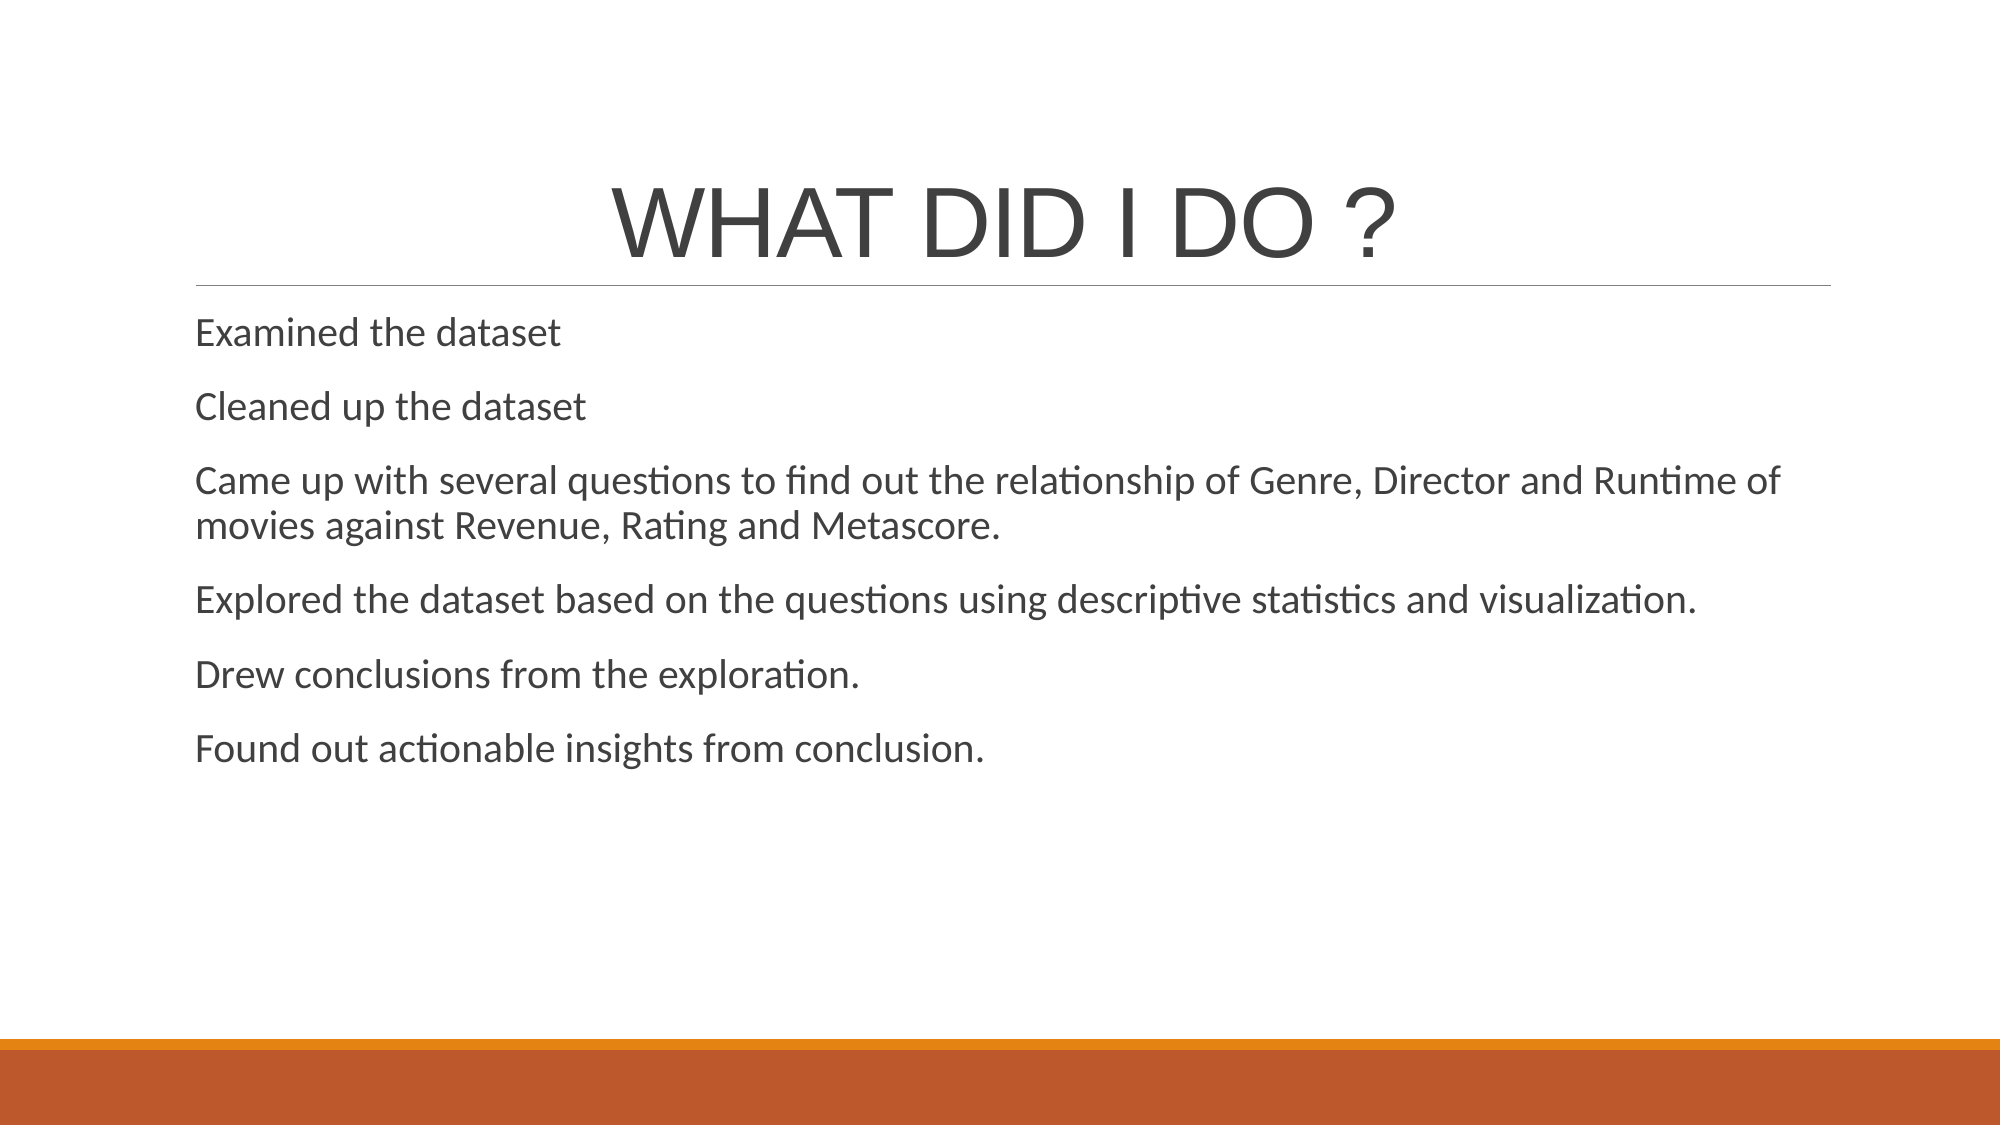

# WHAT DID I DO ?
Examined the dataset
Cleaned up the dataset
Came up with several questions to find out the relationship of Genre, Director and Runtime of movies against Revenue, Rating and Metascore.
Explored the dataset based on the questions using descriptive statistics and visualization.
Drew conclusions from the exploration.
Found out actionable insights from conclusion.